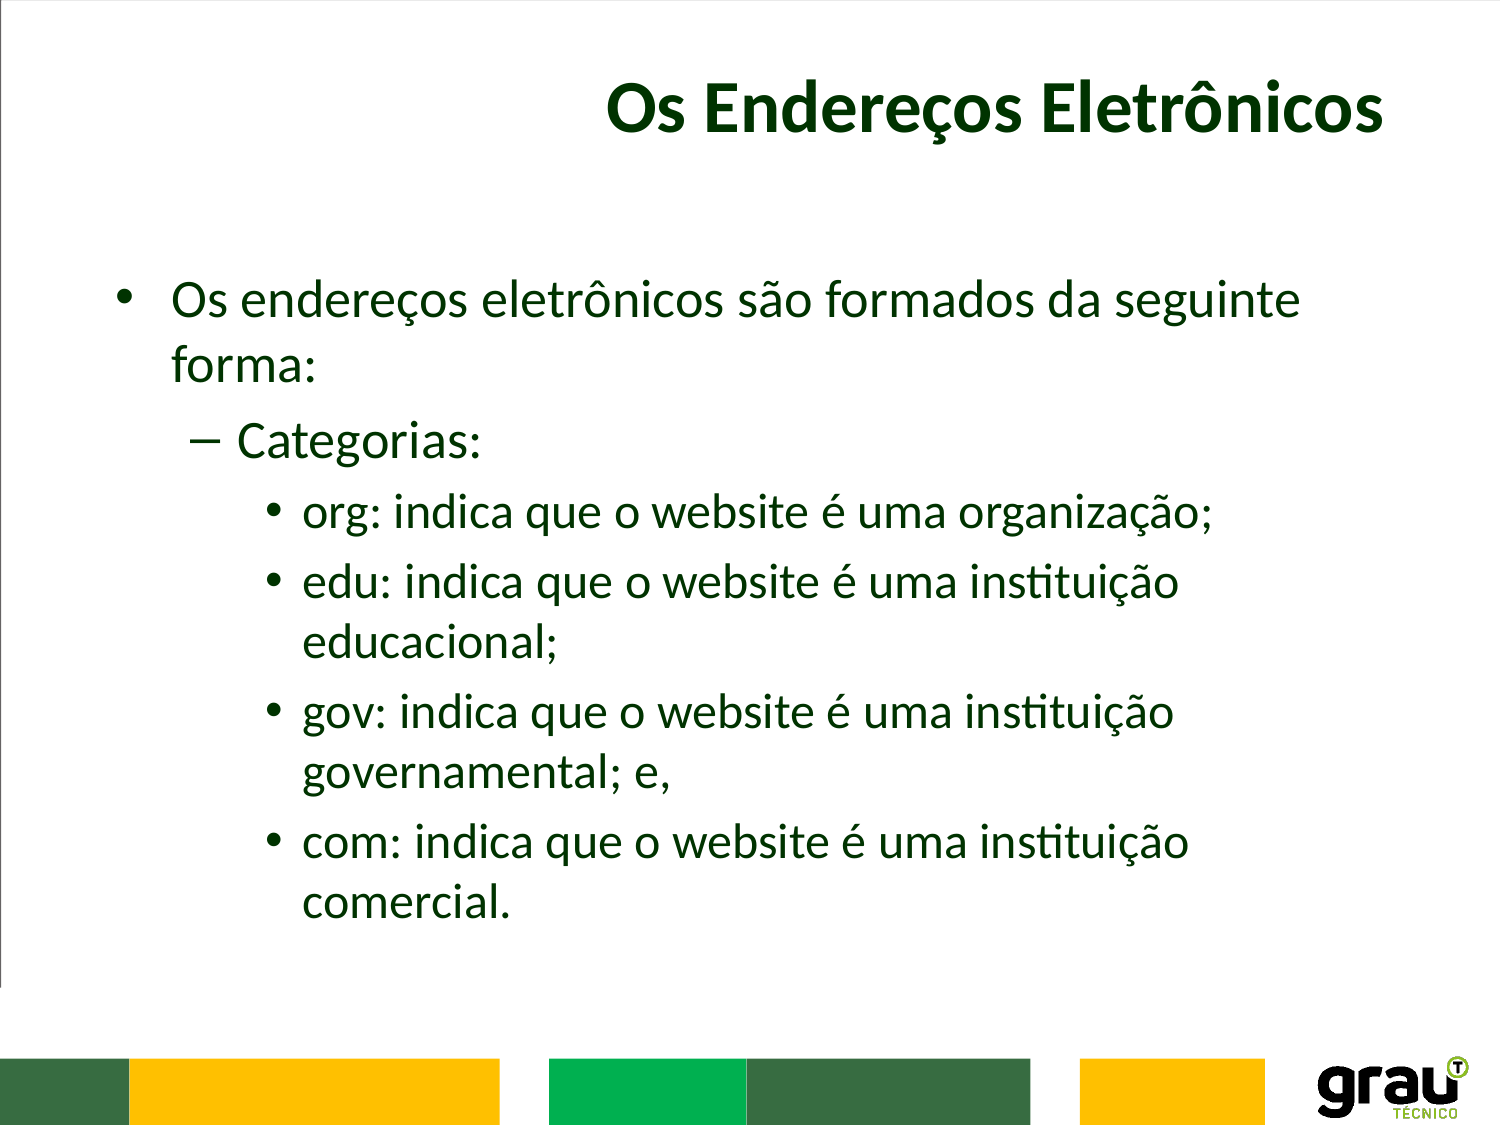

# Os Endereços Eletrônicos
Os endereços eletrônicos são formados da seguinte forma:
Categorias:
org: indica que o website é uma organização;
edu: indica que o website é uma instituição educacional;
gov: indica que o website é uma instituição governamental; e,
com: indica que o website é uma instituição comercial.